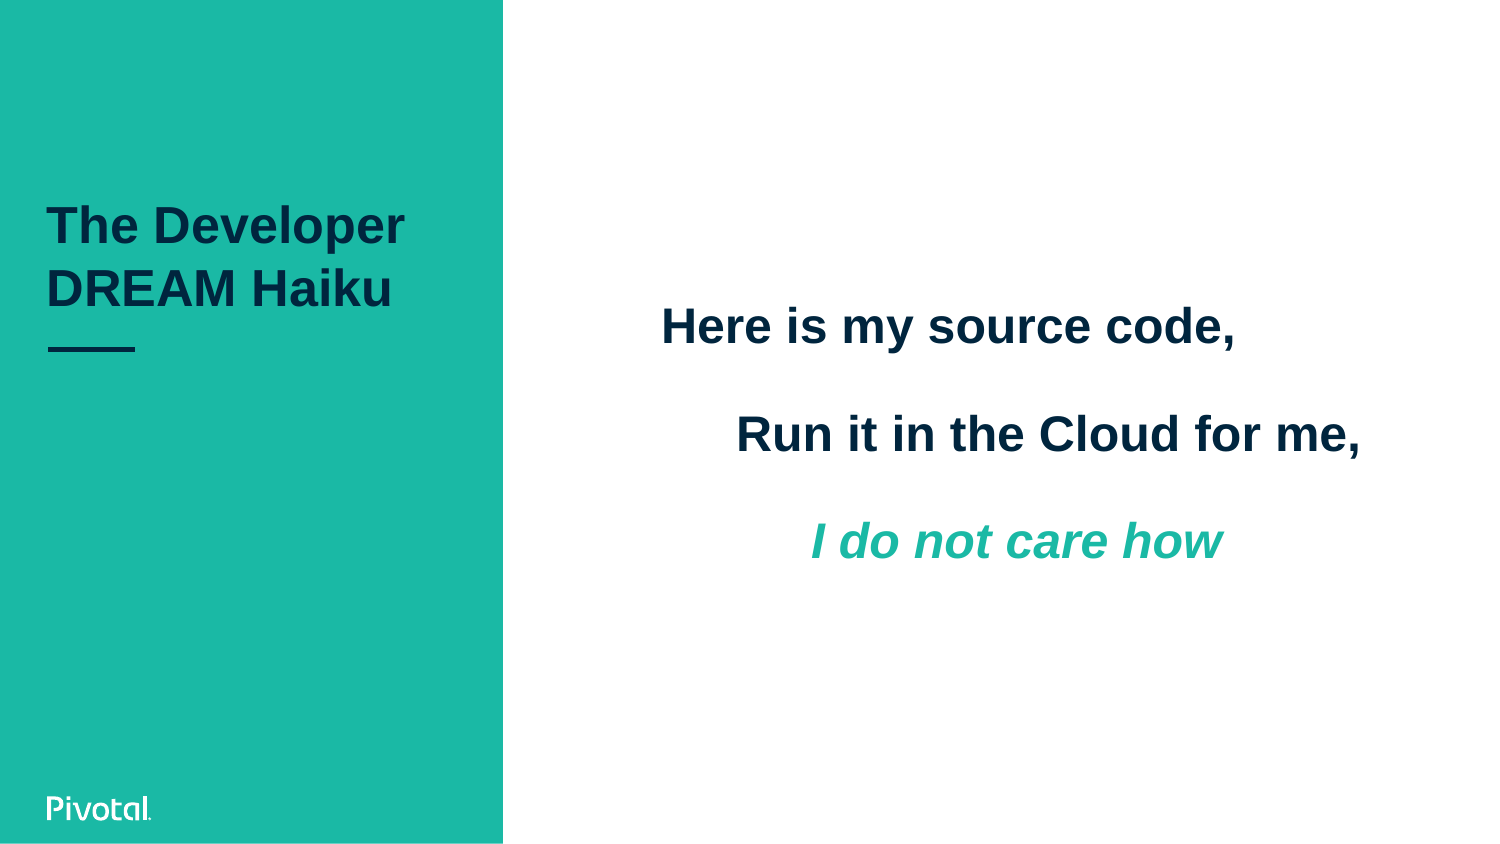

# The Developer DREAM Haiku
Here is my source code,
Run it in the Cloud for me,
I do not care how